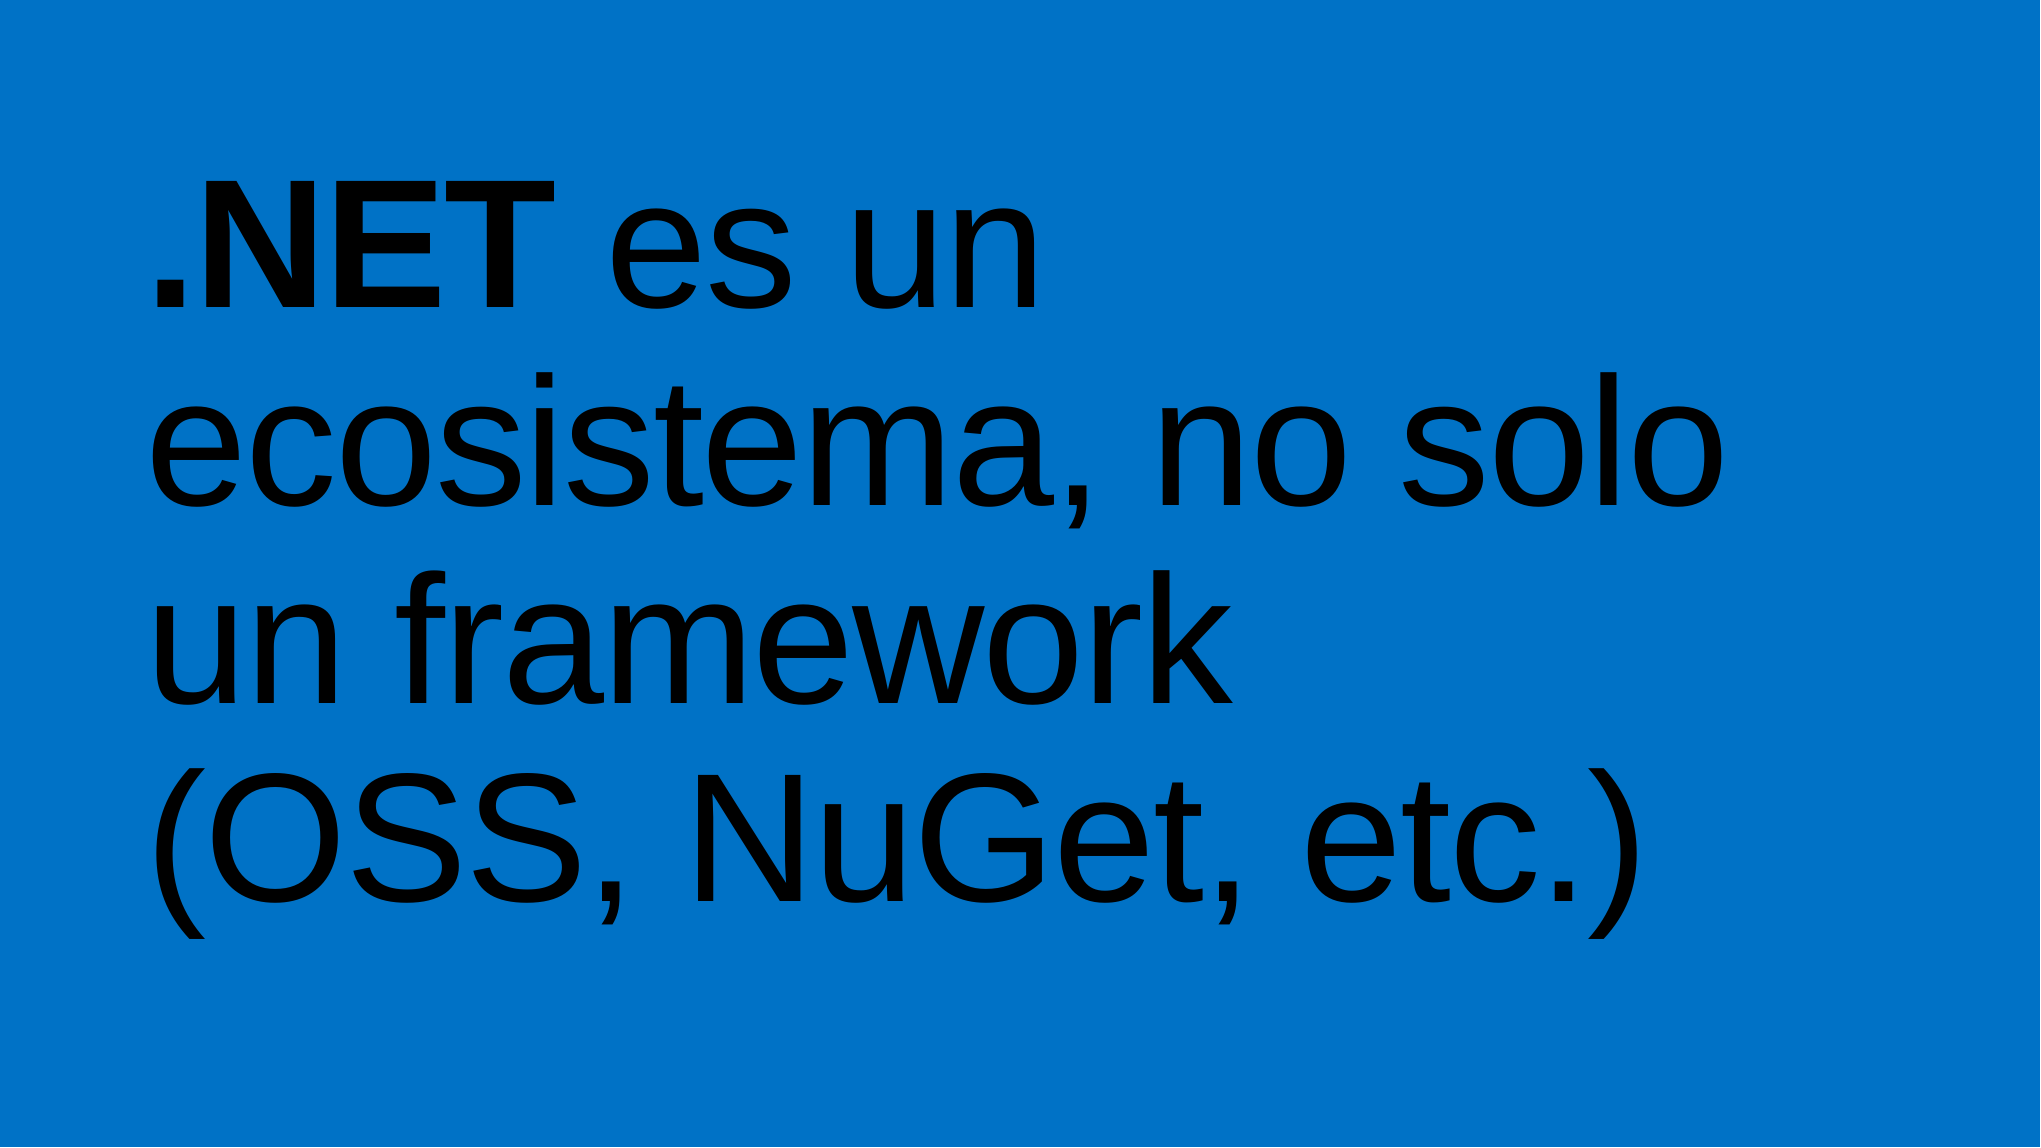

# .NET es un ecosistema, no solo un framework (OSS, NuGet, etc.)